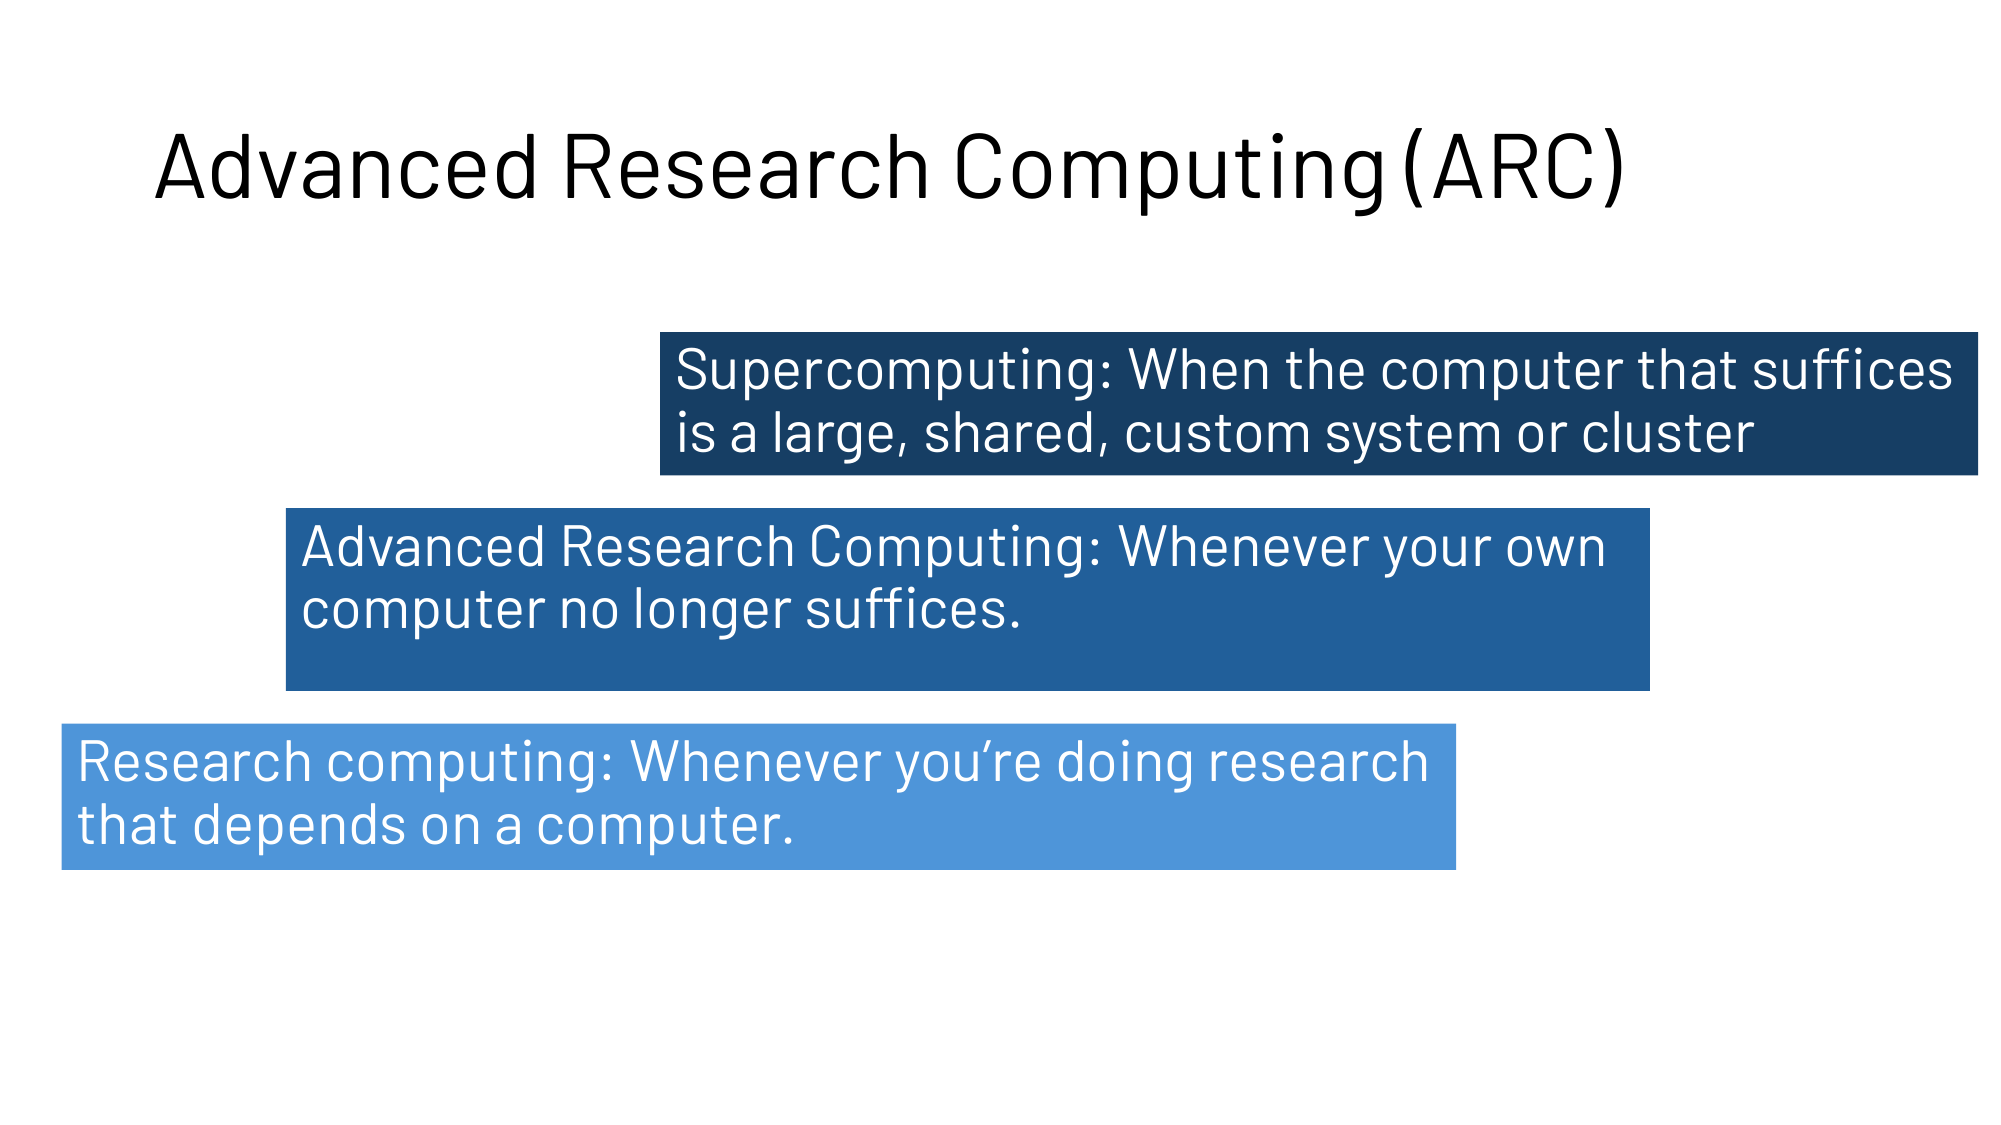

# Advanced Research Computing (ARC)
Supercomputing: When the computer that suffices is a large, shared, custom system or cluster
Advanced Research Computing: Whenever your own computer no longer suffices.
Research computing: Whenever you’re doing research that depends on a computer.